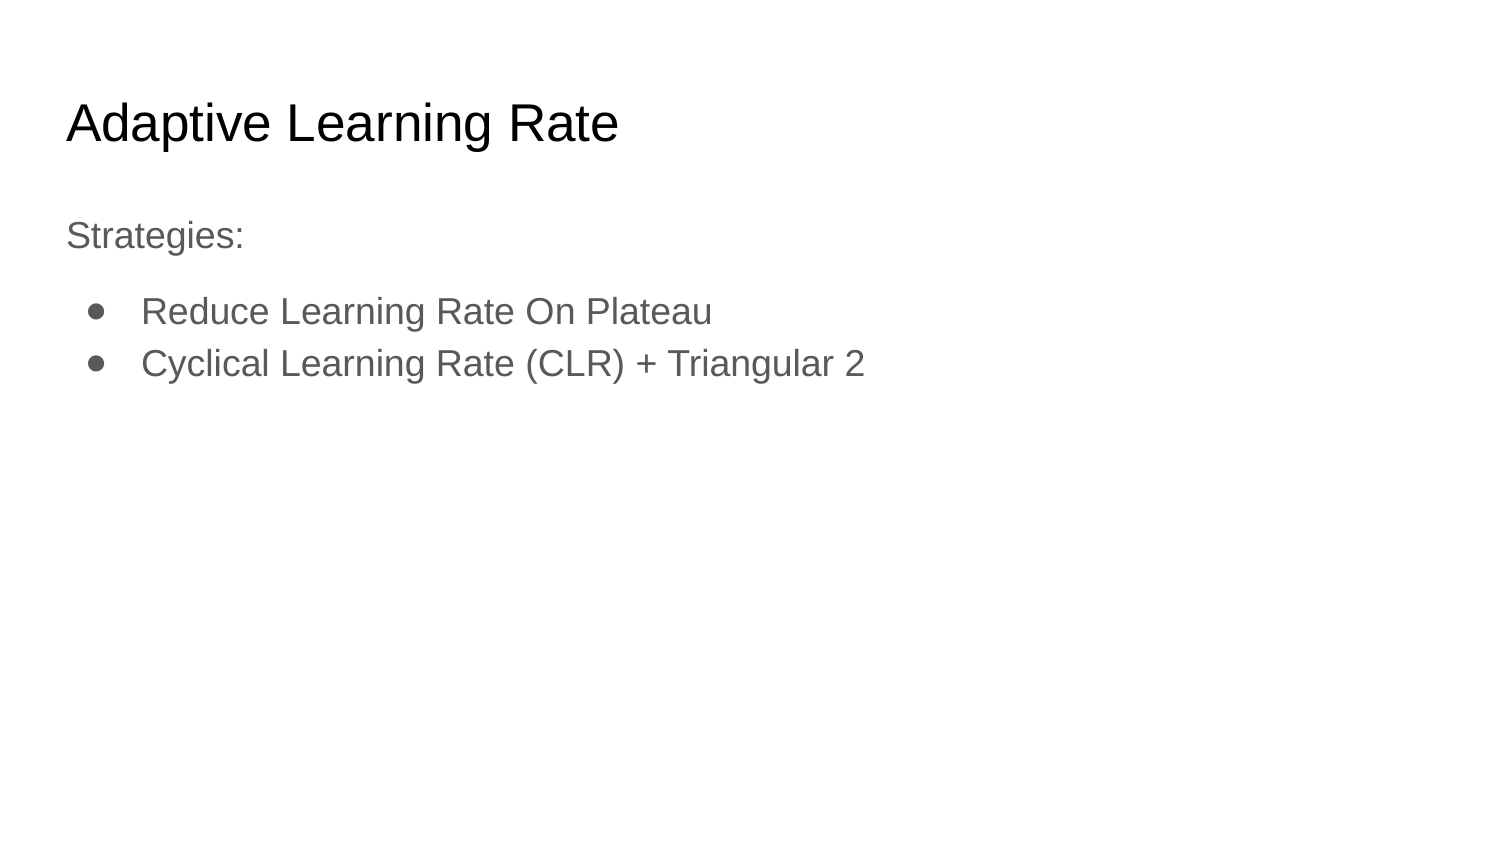

# Adaptive Learning Rate
Strategies:
Reduce Learning Rate On Plateau
Cyclical Learning Rate (CLR) + Triangular 2